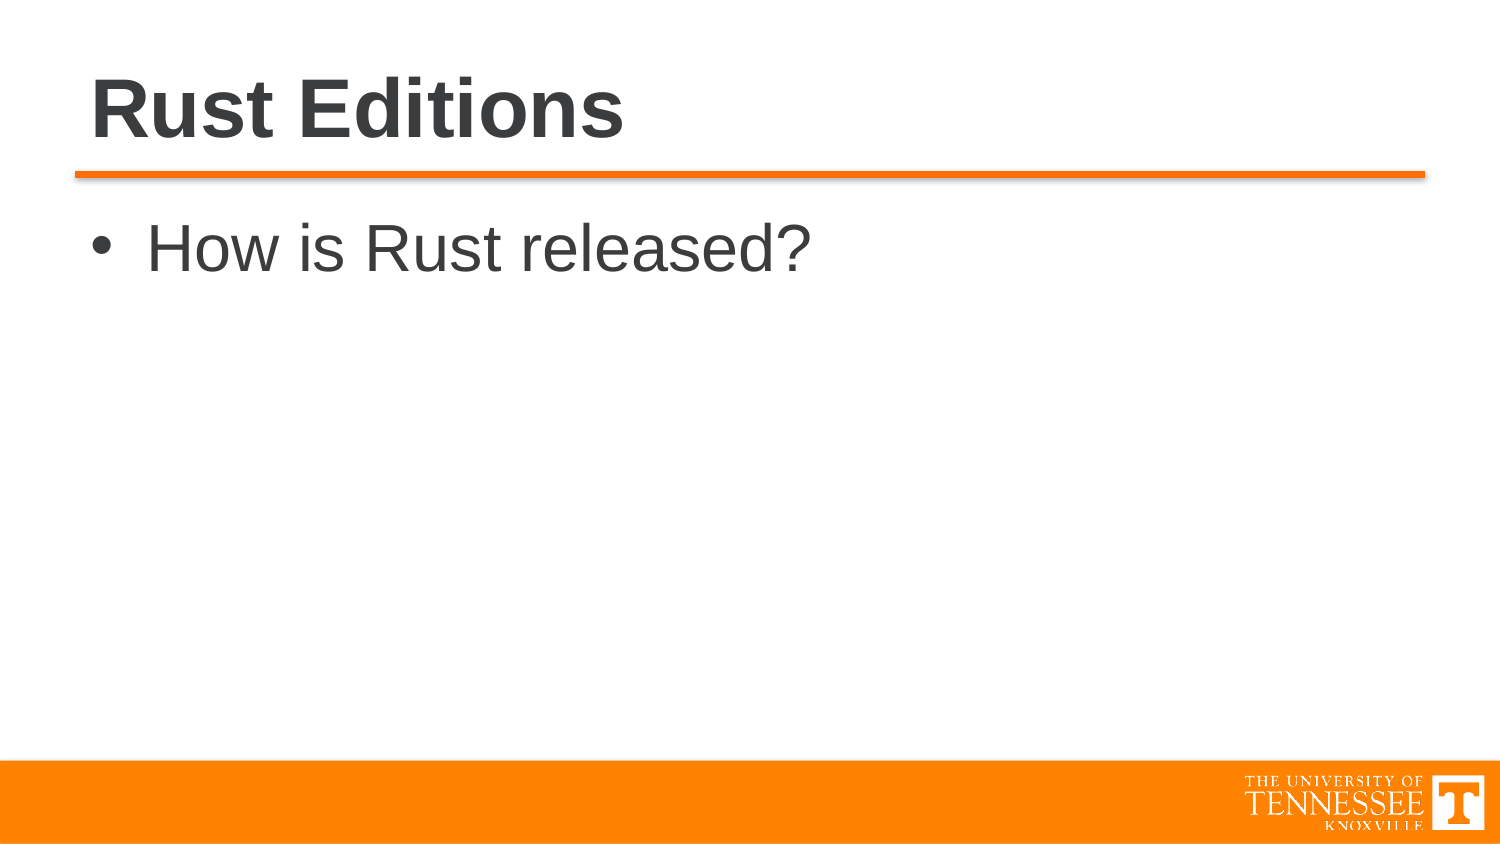

# Rust Editions
How is Rust released?